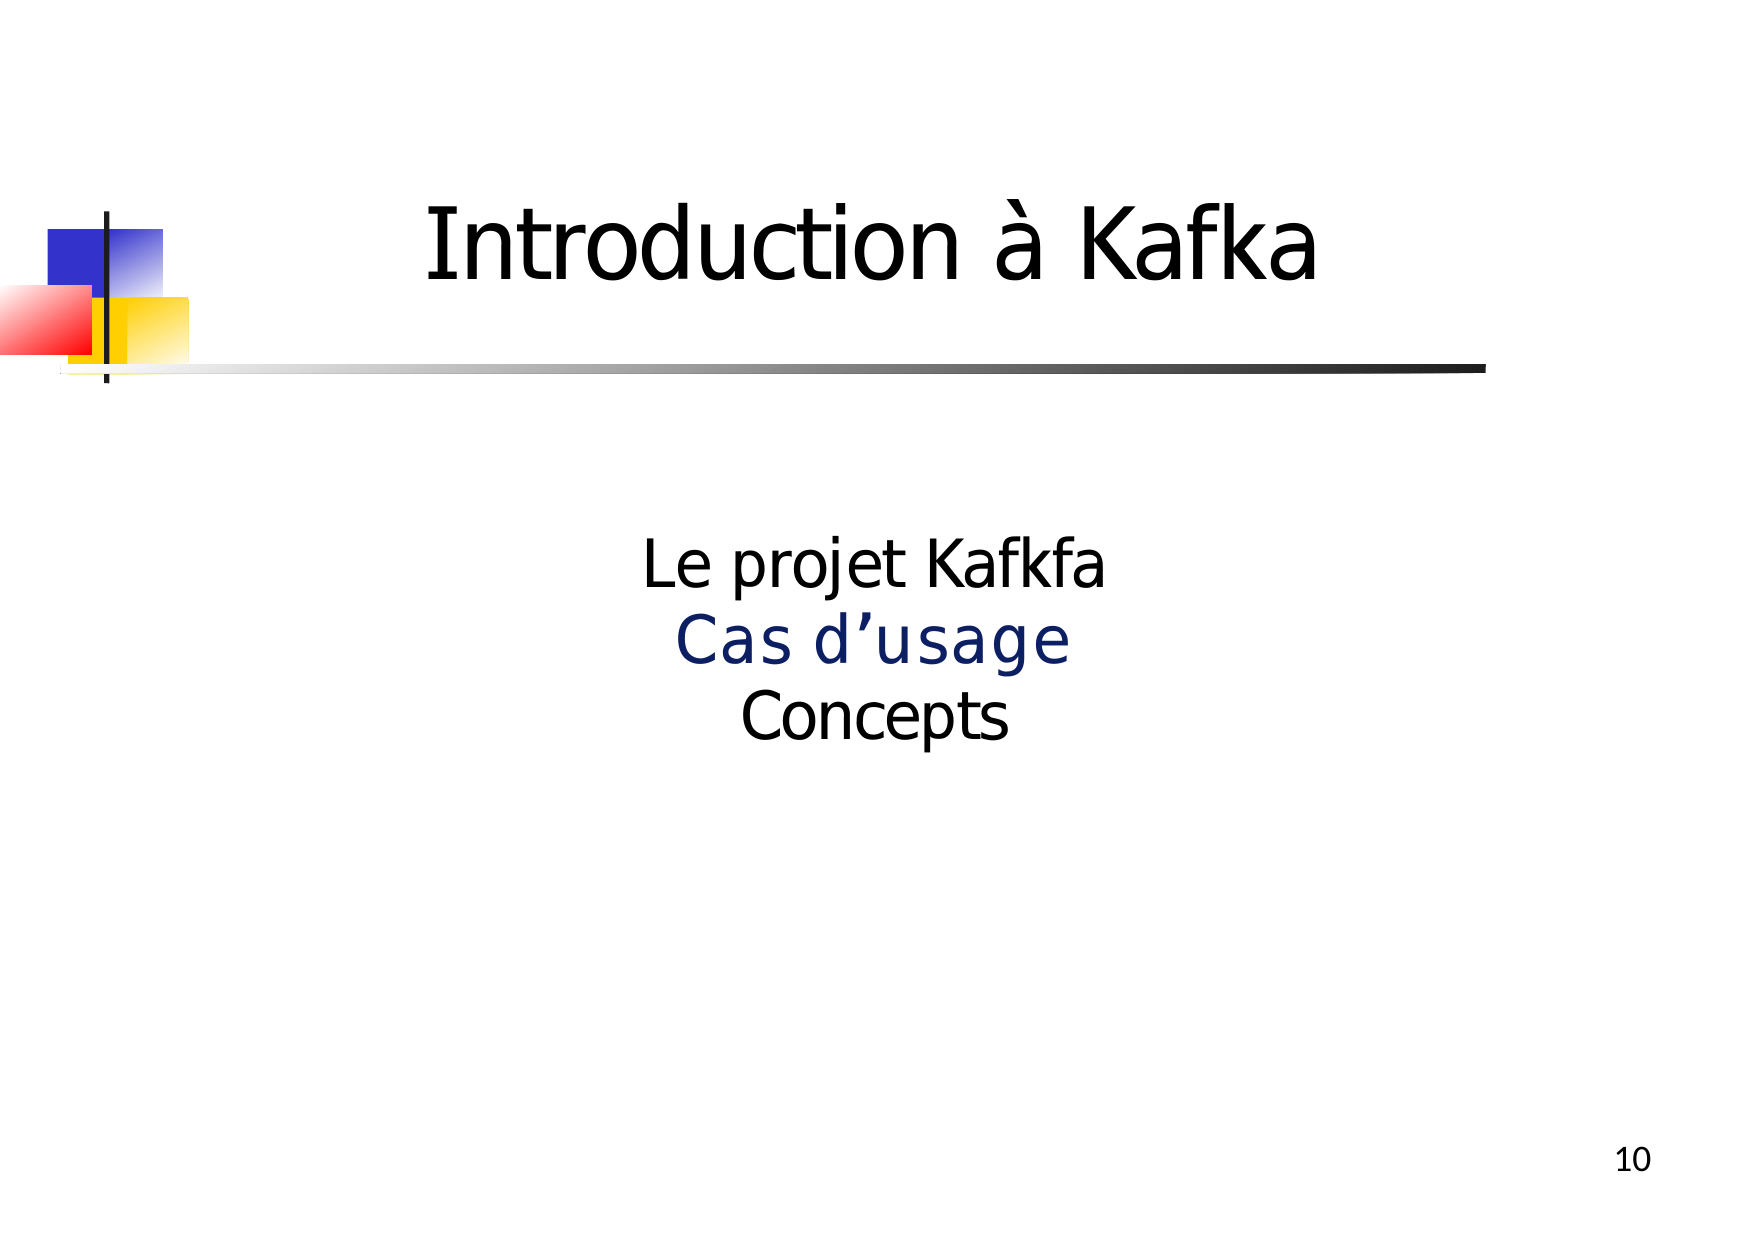

Introduction à Kafka

Le projet Kafkfa
Cas d’usage
Concepts